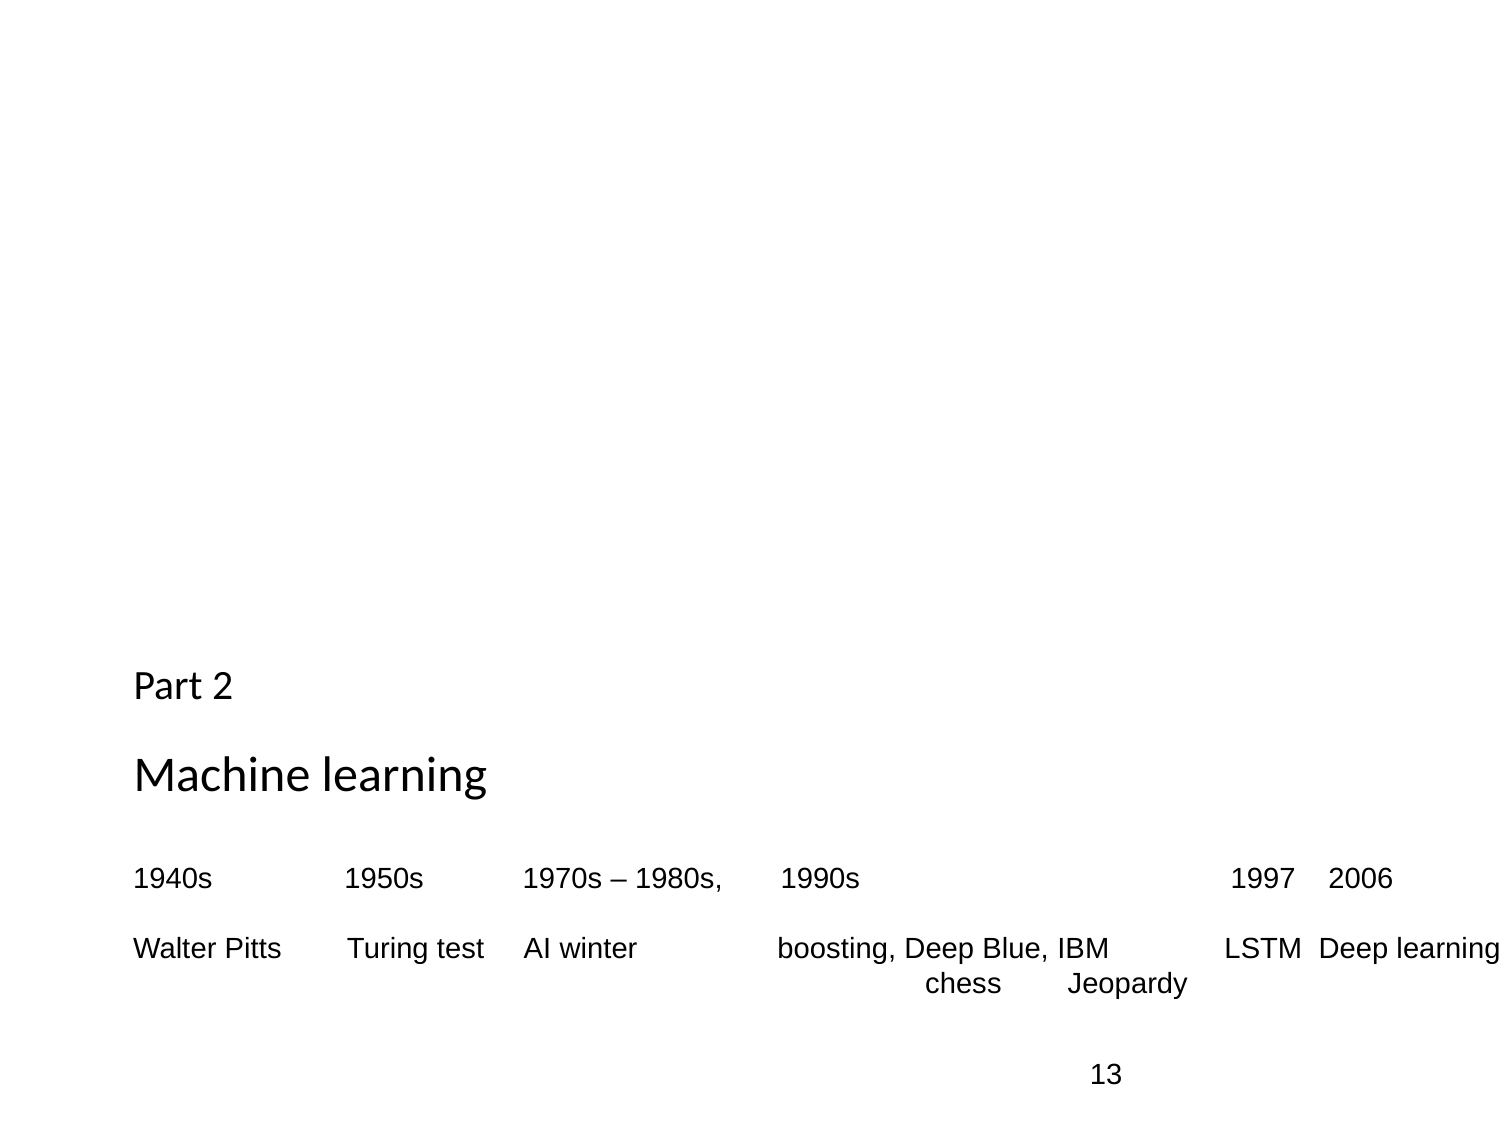

Part 2
# Machine learning
1940s                1950s            1970s – 1980s,       1990s                                             1997    2006
Walter Pitts        Turing test     AI winter                 boosting, Deep Blue, IBM              LSTM  Deep learning
                                                                                                chess        Jeopardy
13